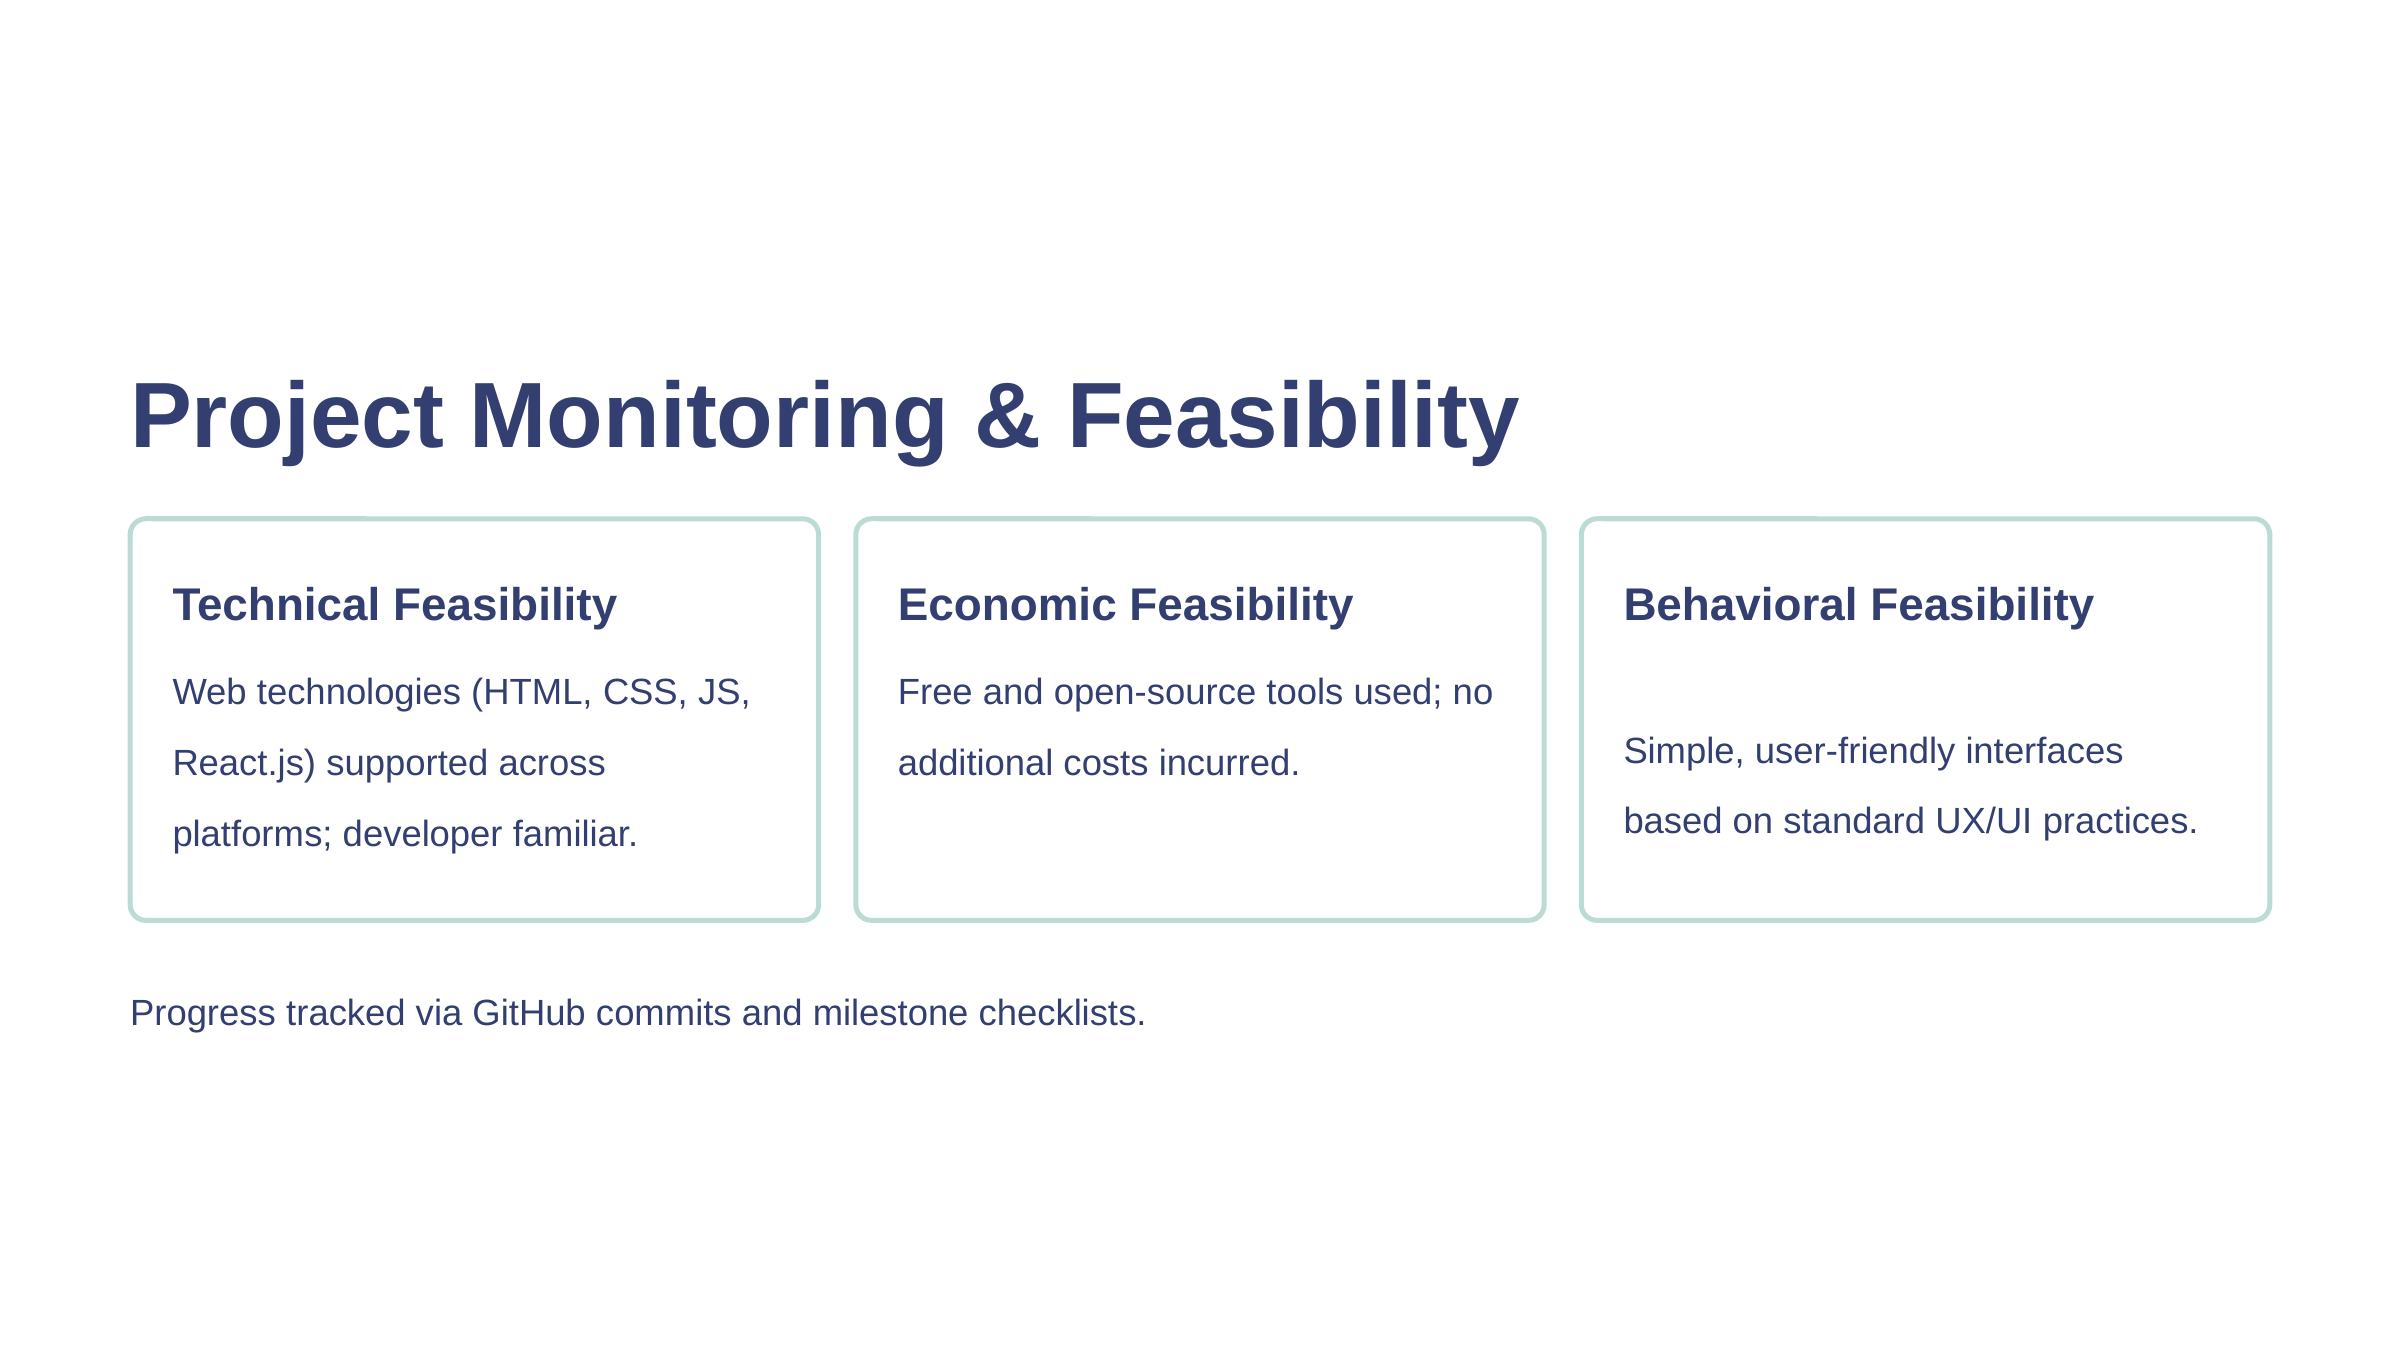

Project Monitoring & Feasibility

Technical Feasibility
Economic Feasibility
Behavioral Feasibility
Web technologies (HTML, CSS, JS, React.js) supported across platforms; developer familiar.
Free and open-source tools used; no additional costs incurred.
Simple, user-friendly interfaces based on standard UX/UI practices.
Progress tracked via GitHub commits and milestone checklists.